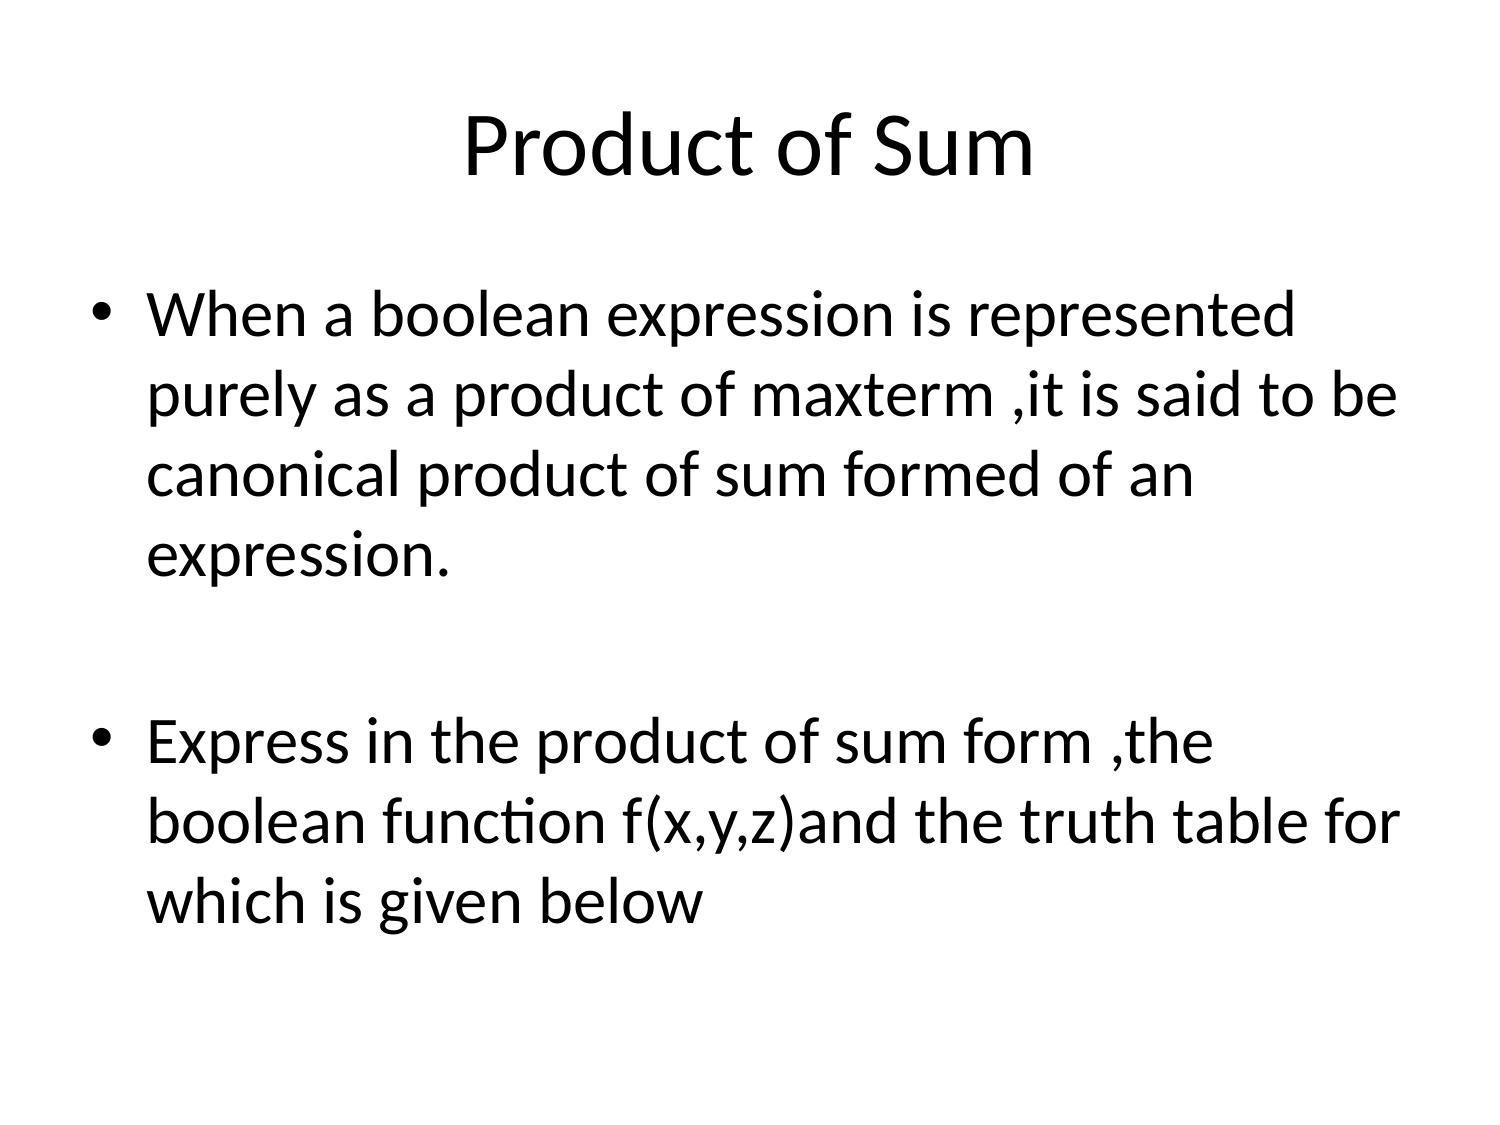

# Product of Sum
When a boolean expression is represented purely as a product of maxterm ,it is said to be canonical product of sum formed of an expression.

Express in the product of sum form ,the boolean function f(x,y,z)and the truth table for which is given below